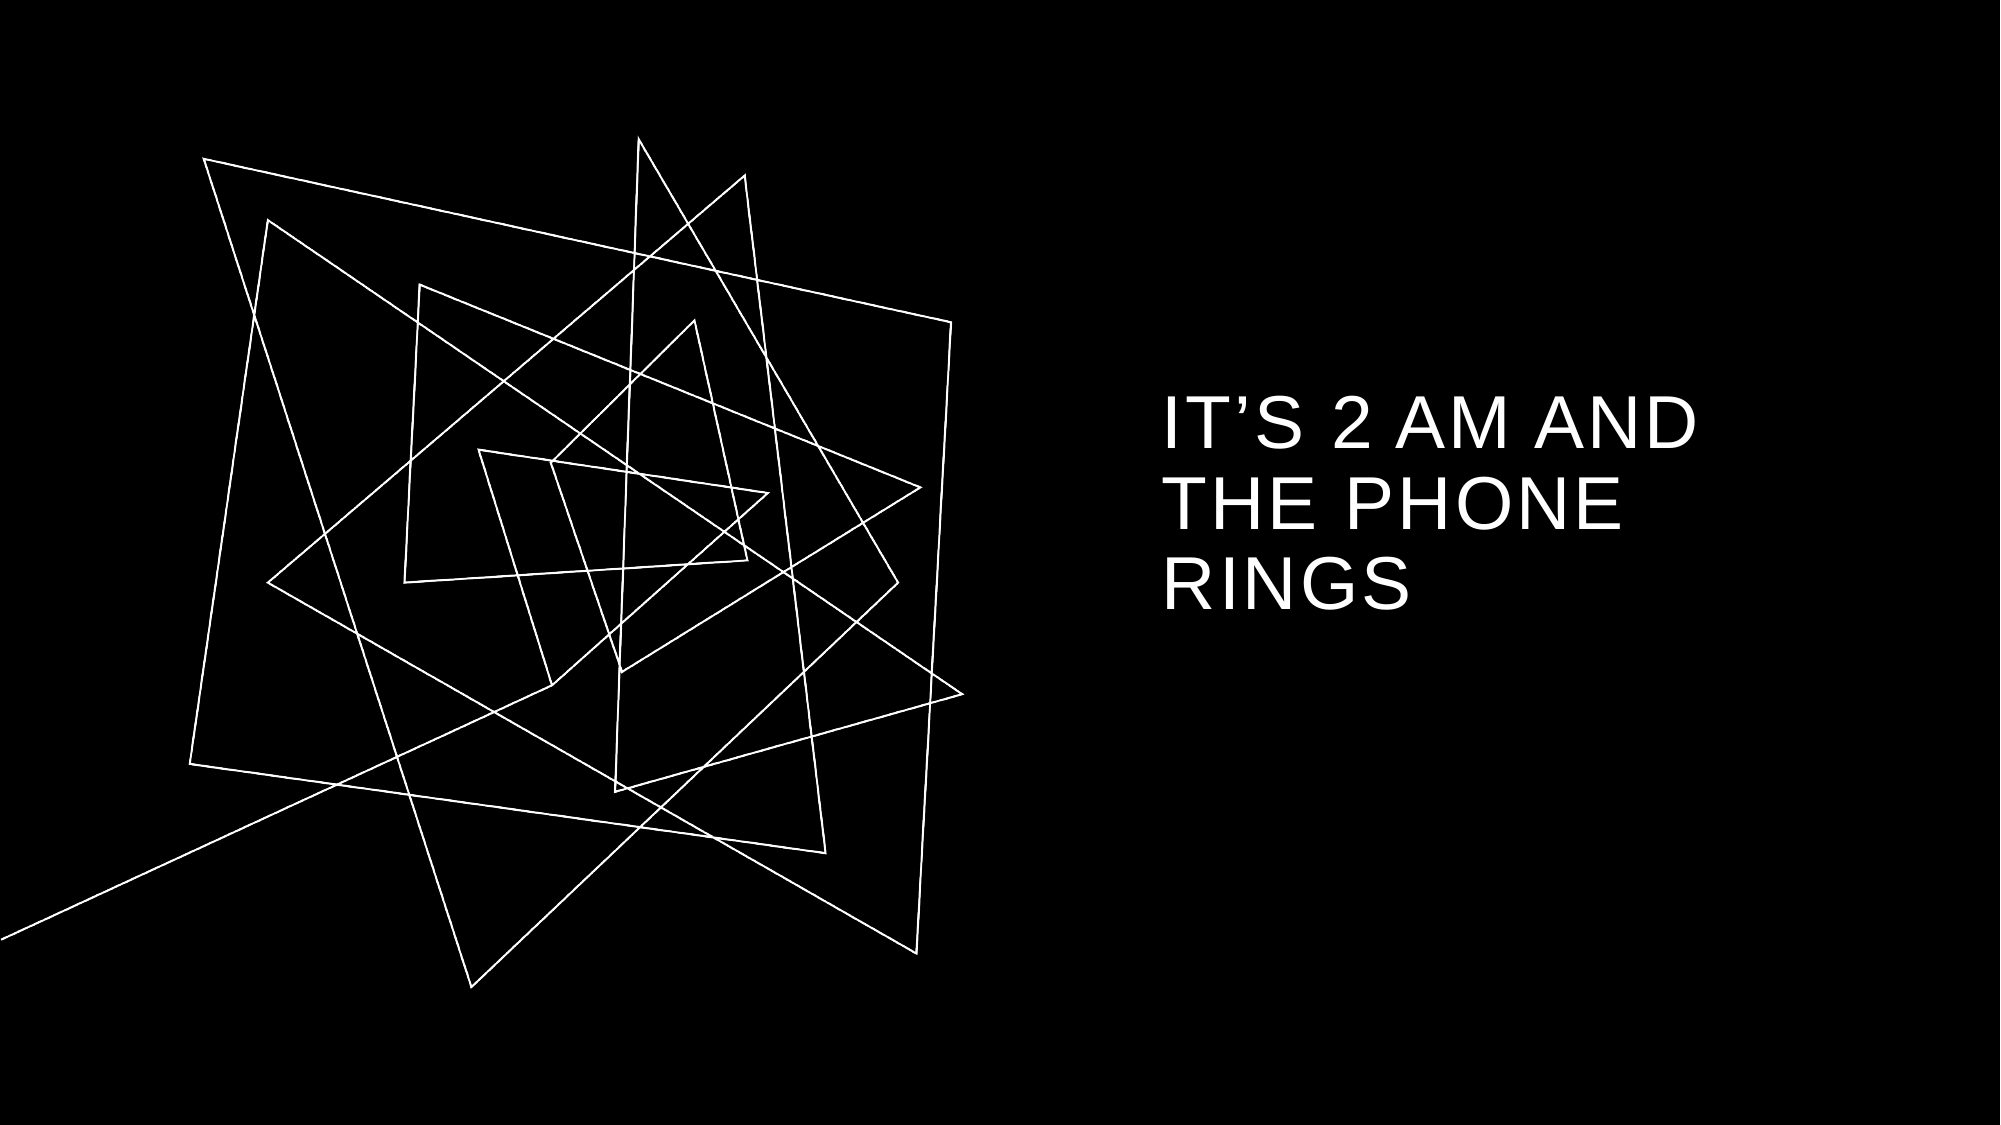

# It’s 2 am and the phone rings